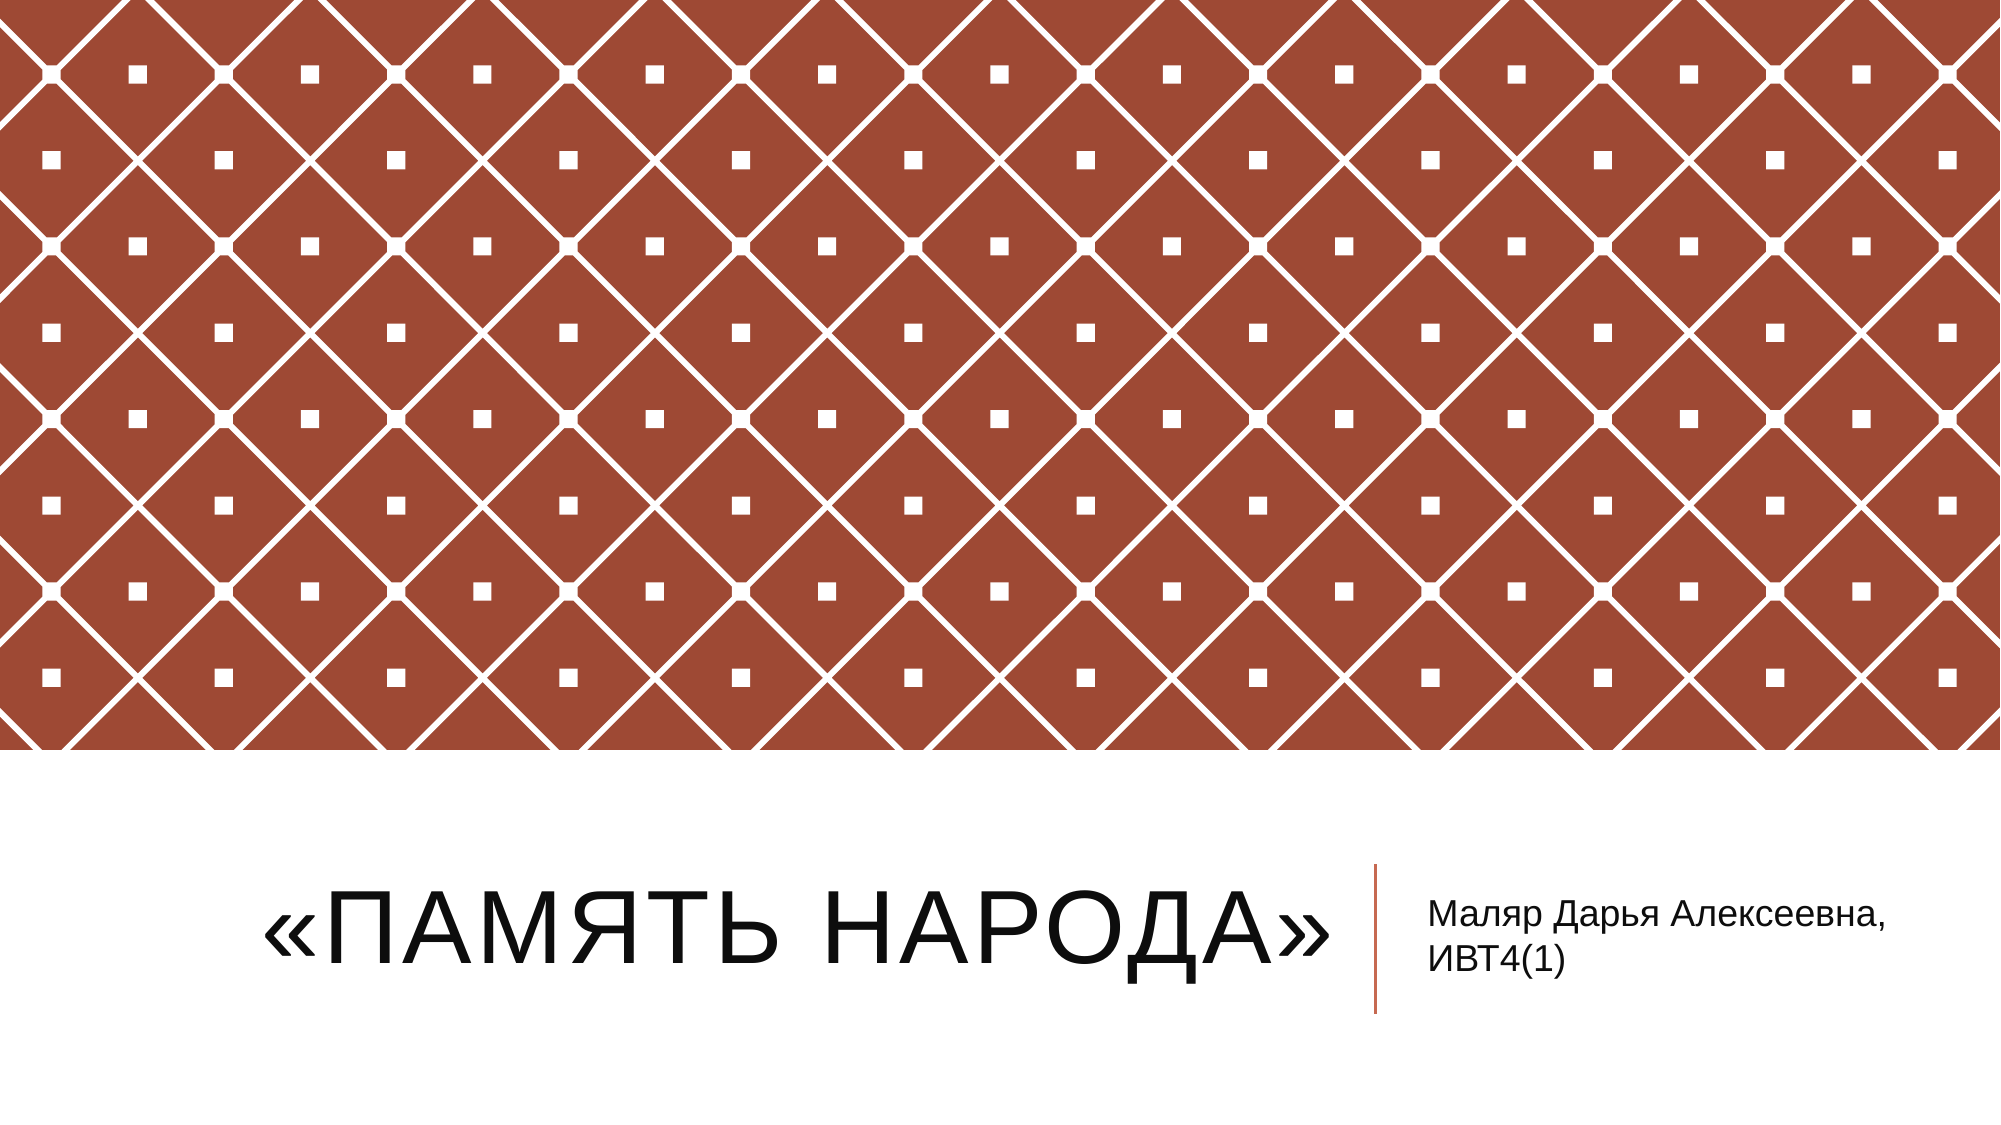

# «Память народа»
Маляр Дарья Алексеевна, ИВТ4(1)